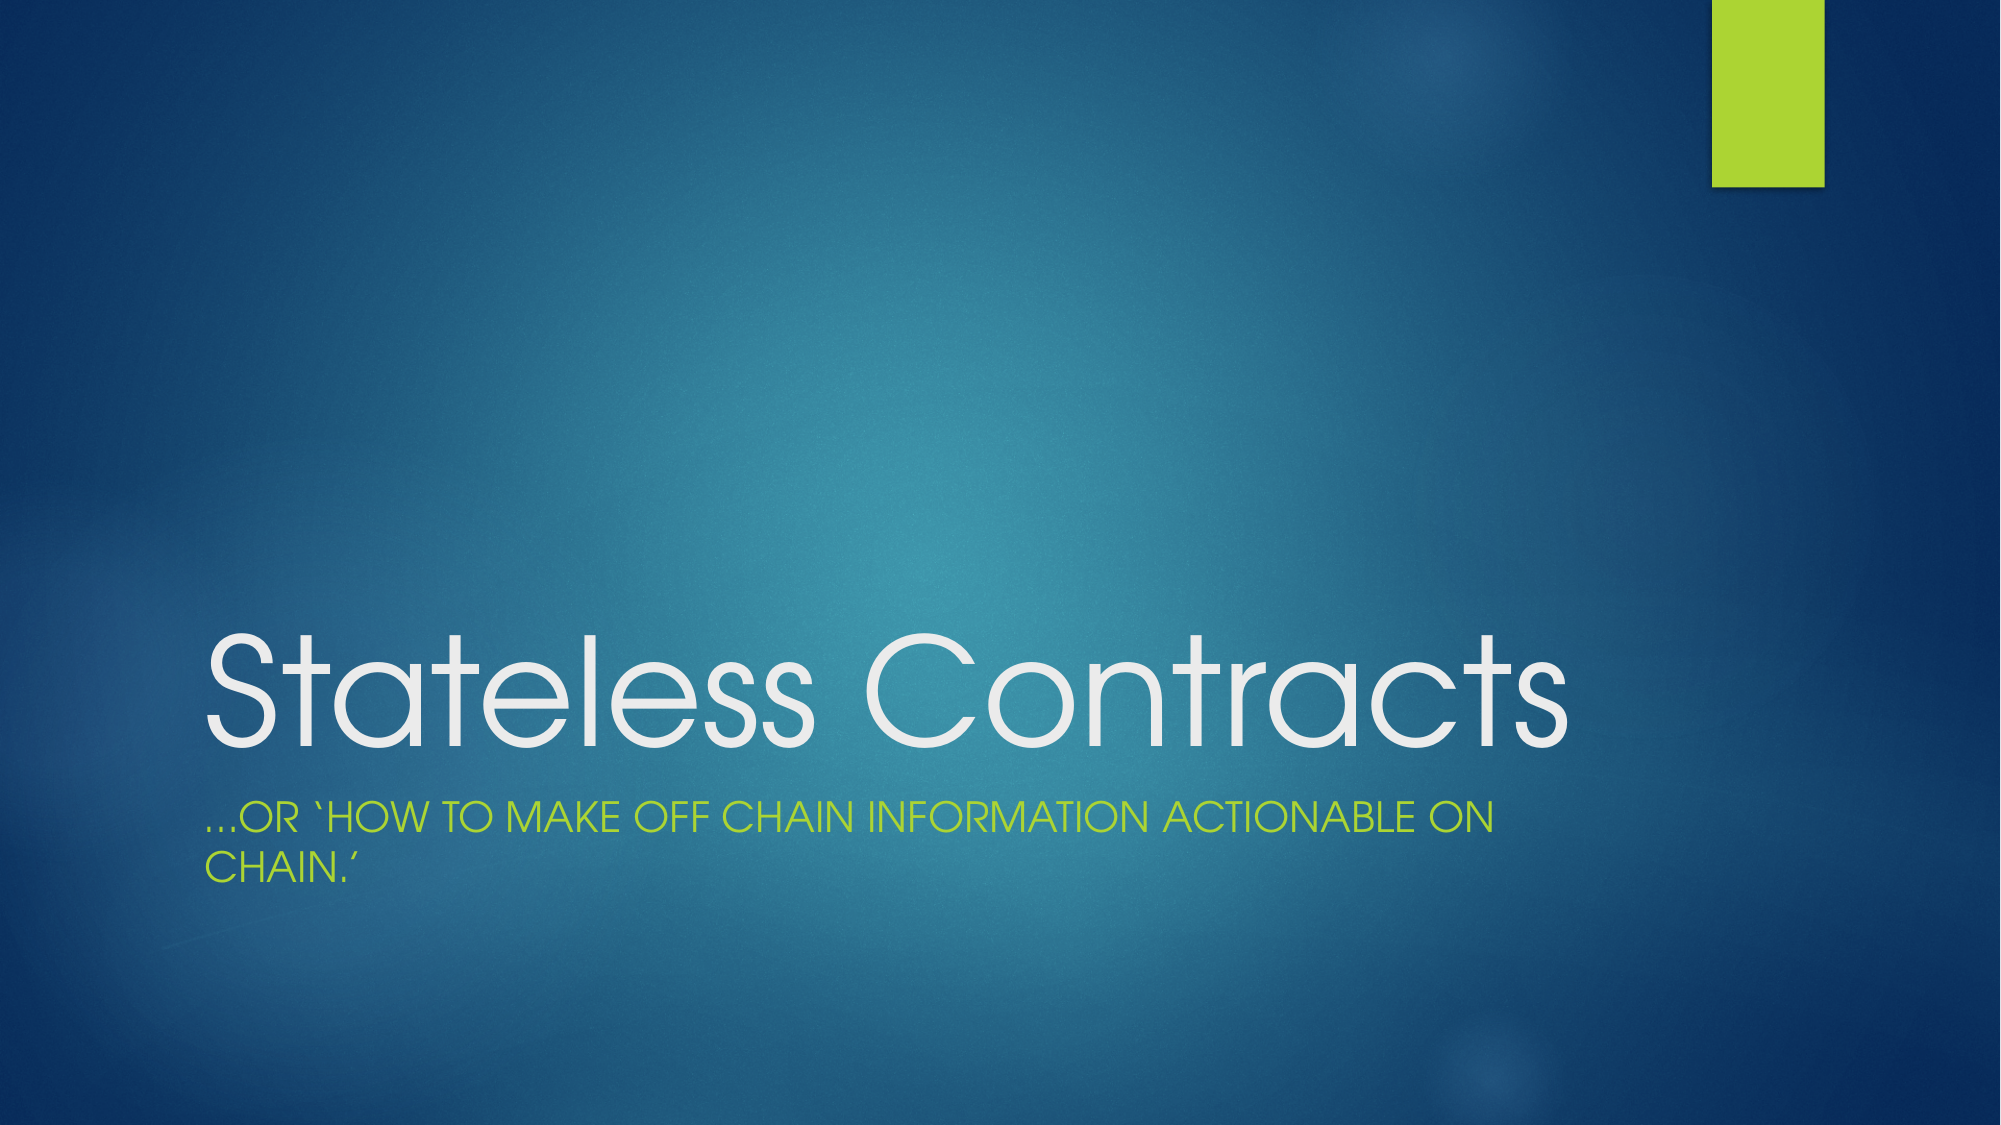

# Stateless Contracts
…or ‘how to make off chain information actionable on chain.’